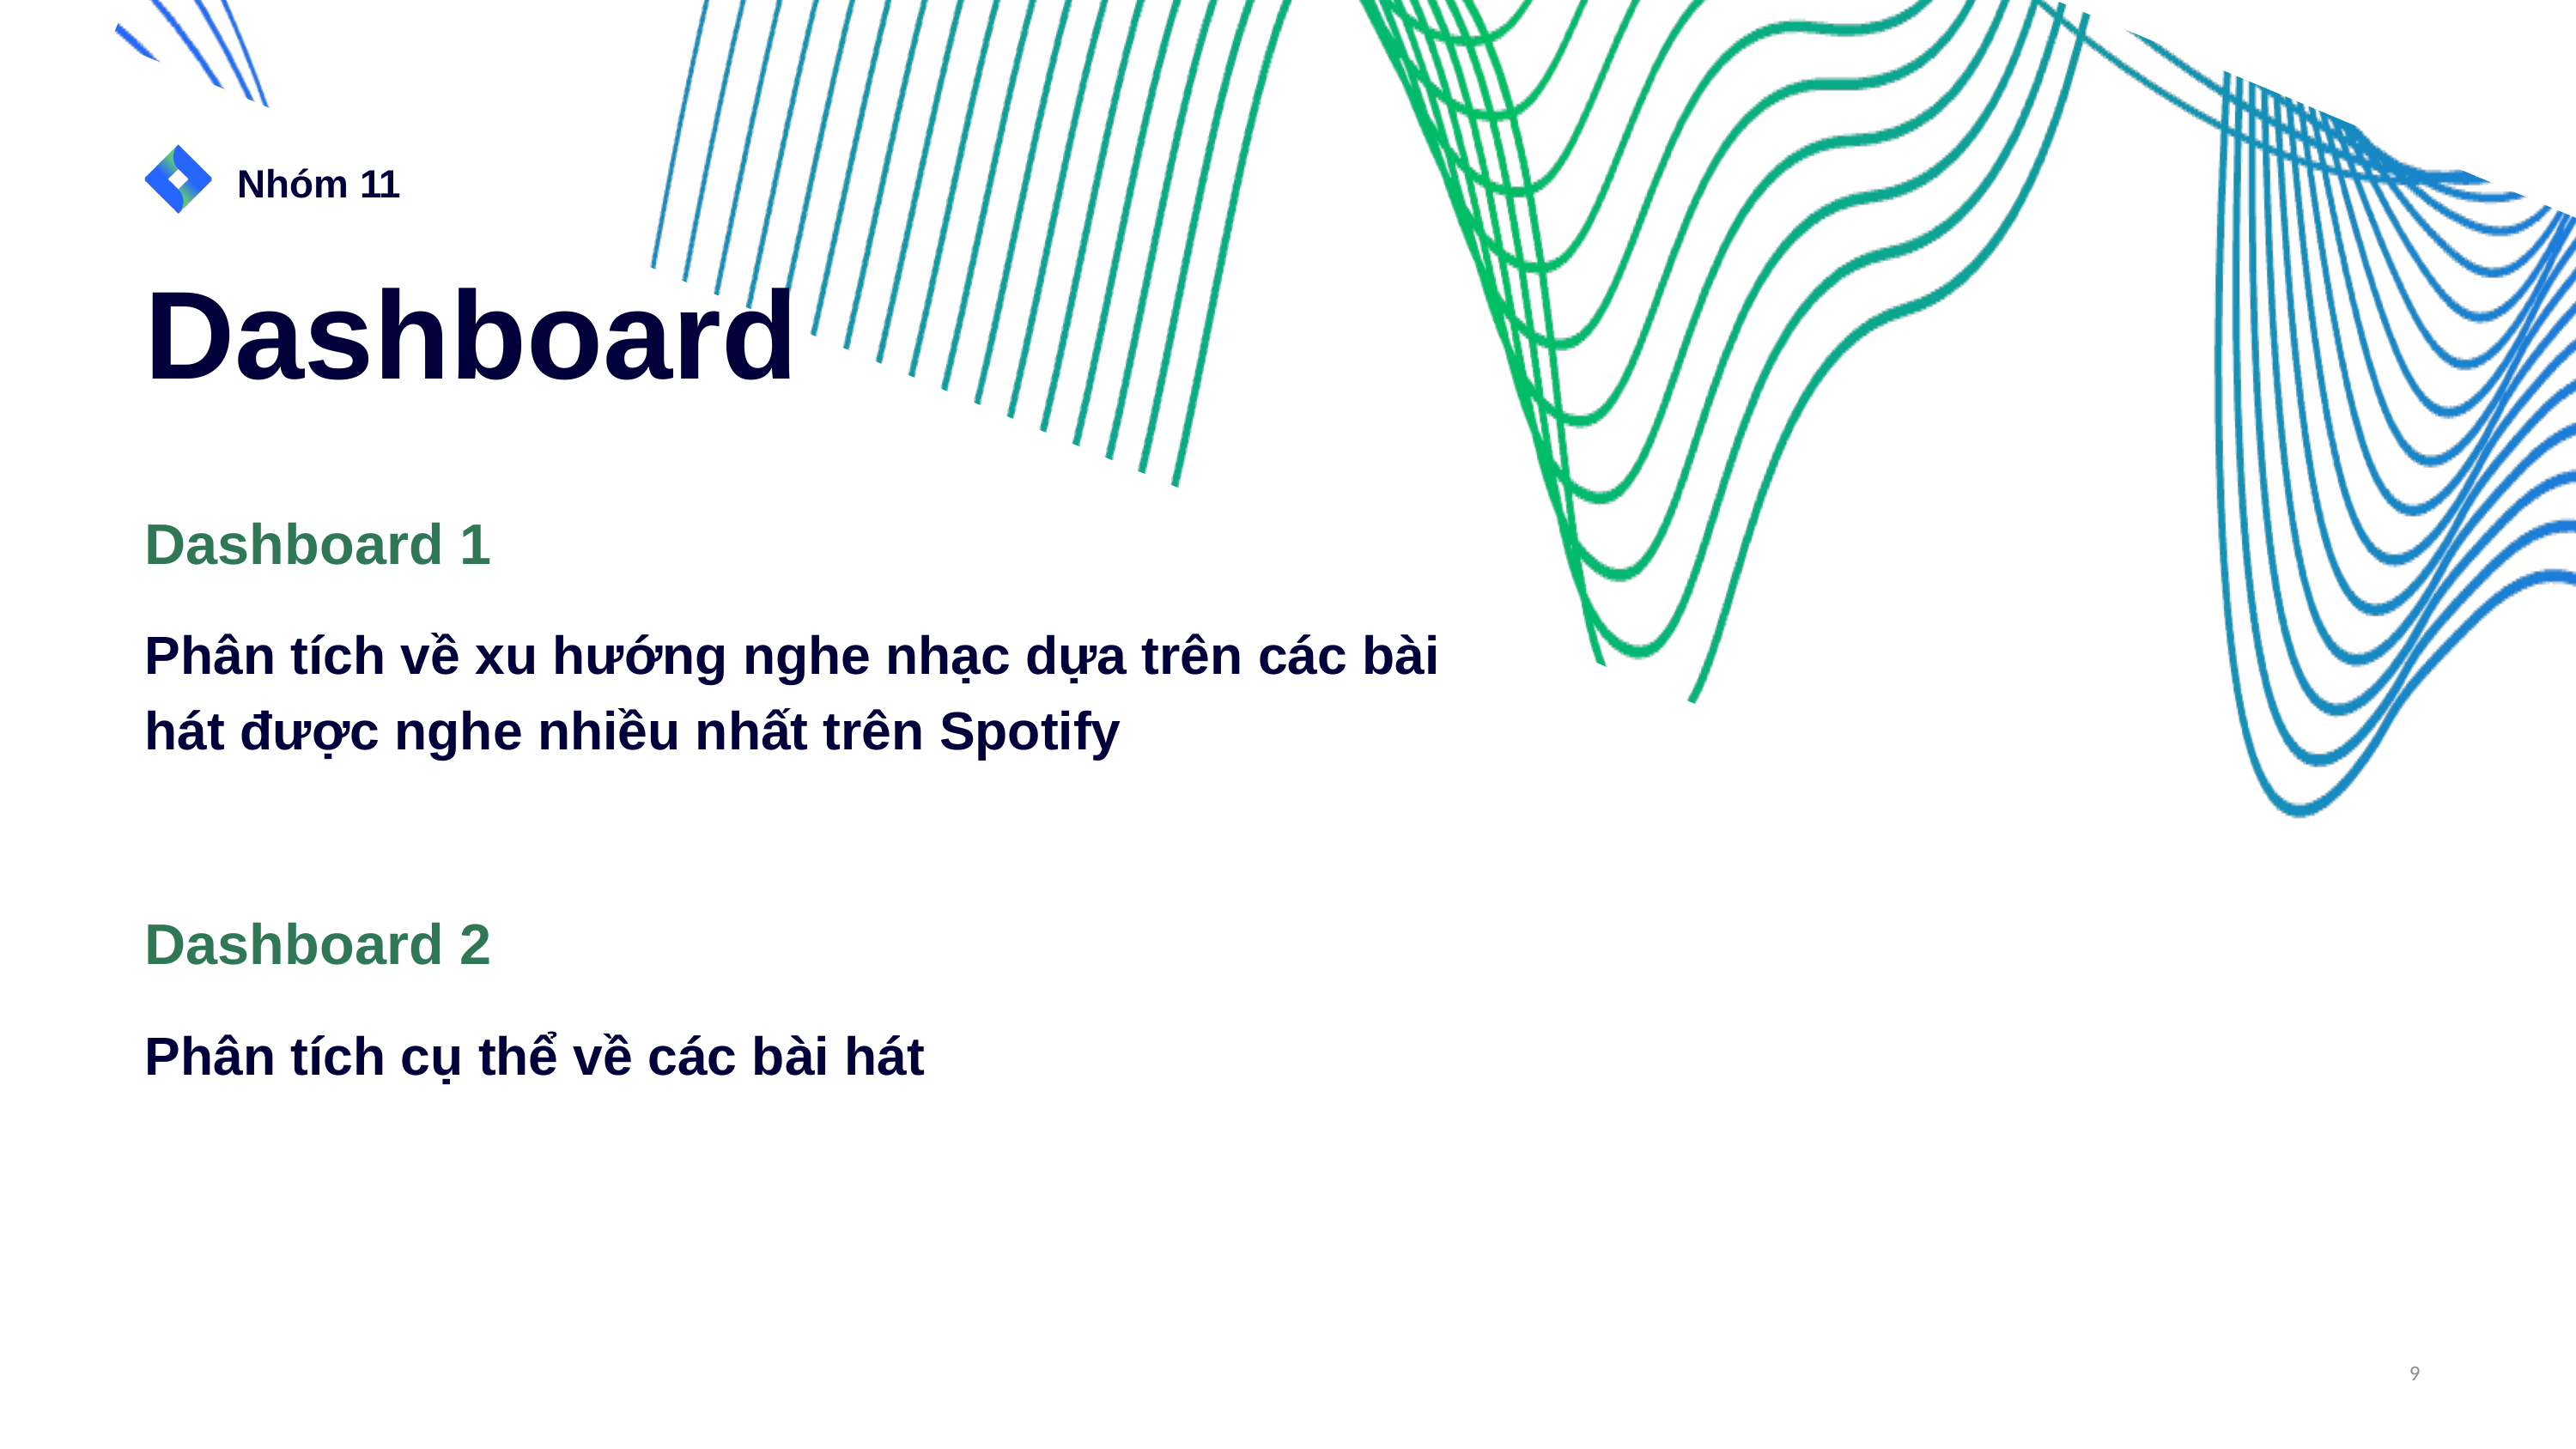

Nhóm 11
Dashboard
Dashboard 1
Phân tích về xu hướng nghe nhạc dựa trên các bài hát được nghe nhiều nhất trên Spotify

Dashboard 2
Phân tích cụ thể về các bài hát

9